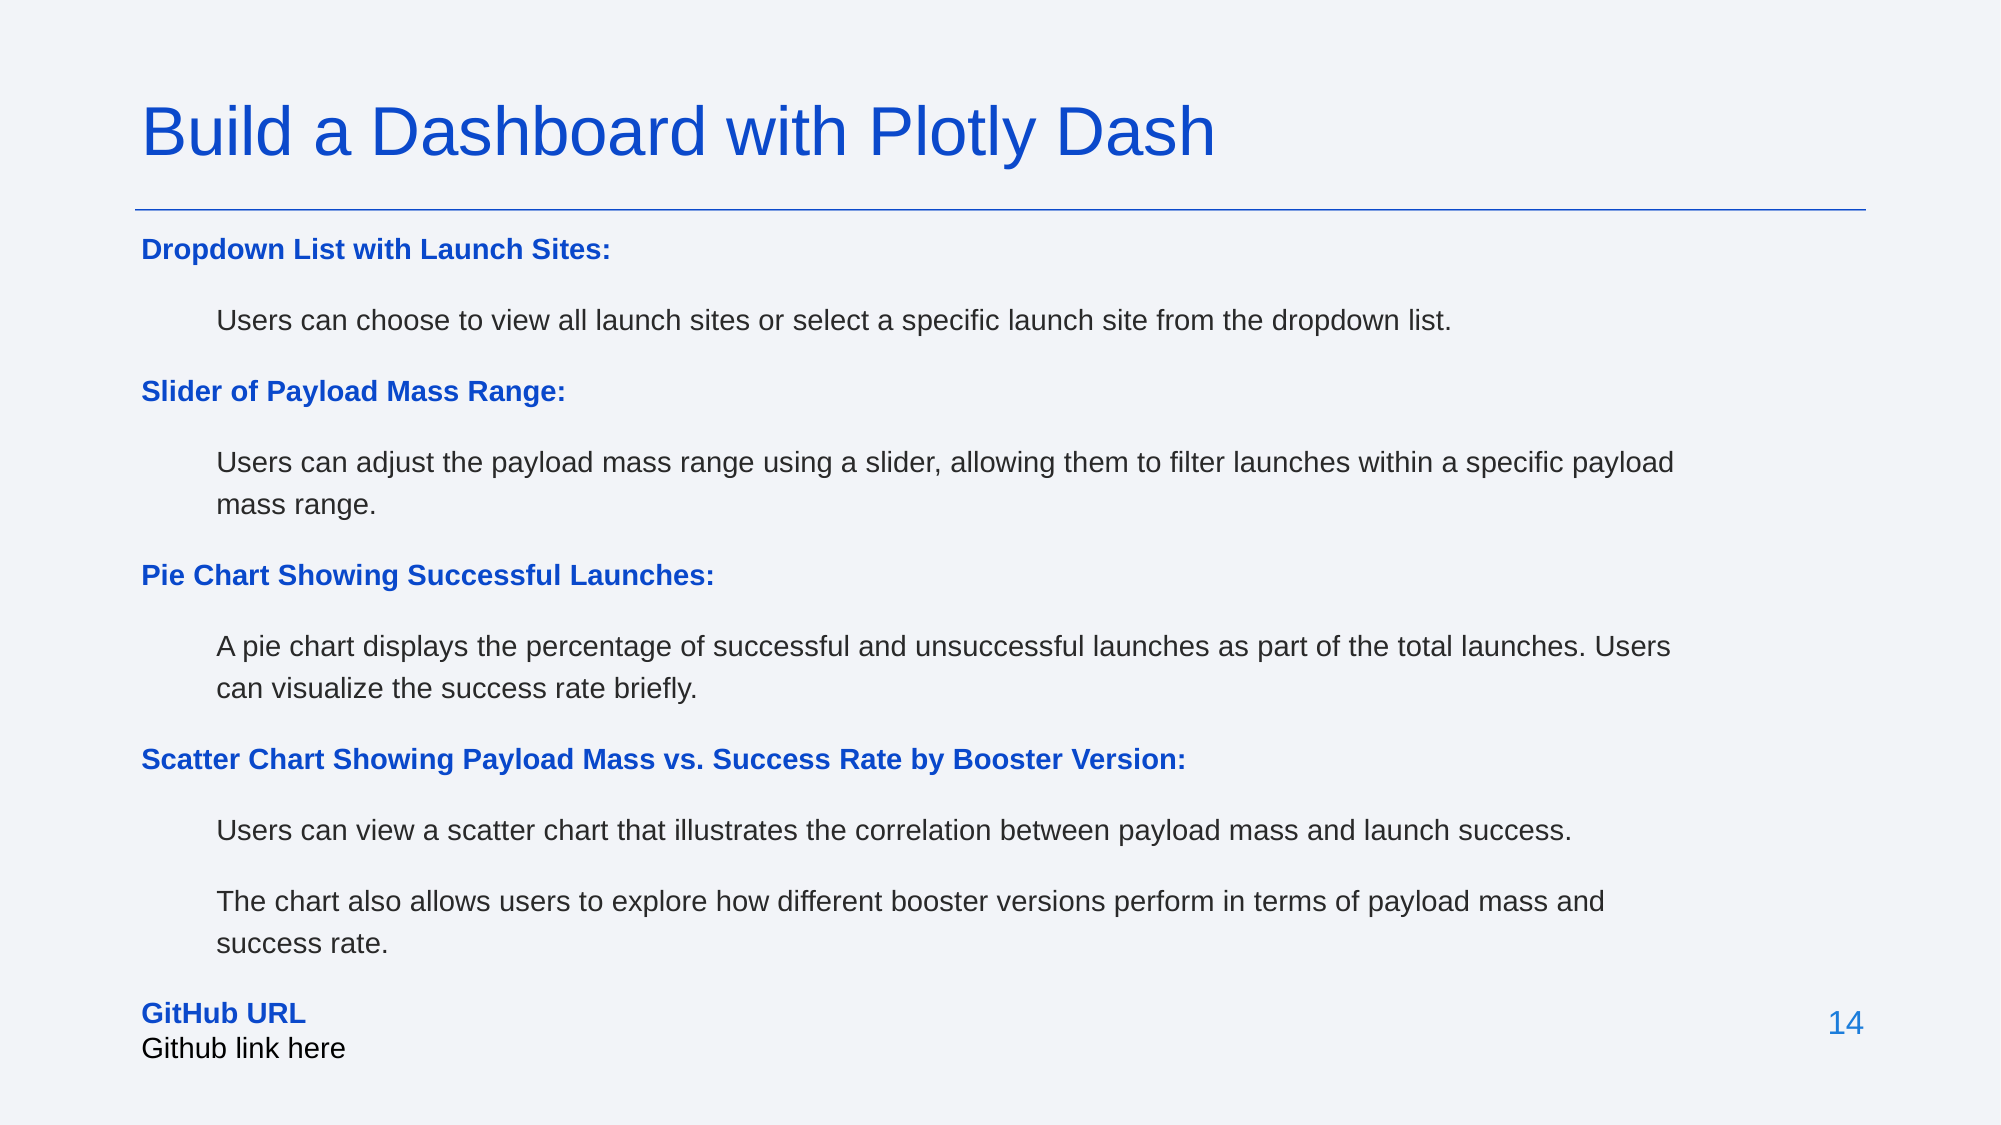

Build a Dashboard with Plotly Dash
Dropdown List with Launch Sites:
Users can choose to view all launch sites or select a specific launch site from the dropdown list.
Slider of Payload Mass Range:
Users can adjust the payload mass range using a slider, allowing them to filter launches within a specific payload mass range.
Pie Chart Showing Successful Launches:
A pie chart displays the percentage of successful and unsuccessful launches as part of the total launches. Users can visualize the success rate briefly.
Scatter Chart Showing Payload Mass vs. Success Rate by Booster Version:
Users can view a scatter chart that illustrates the correlation between payload mass and launch success.
The chart also allows users to explore how different booster versions perform in terms of payload mass and success rate.

GitHub URL
Github link here
14